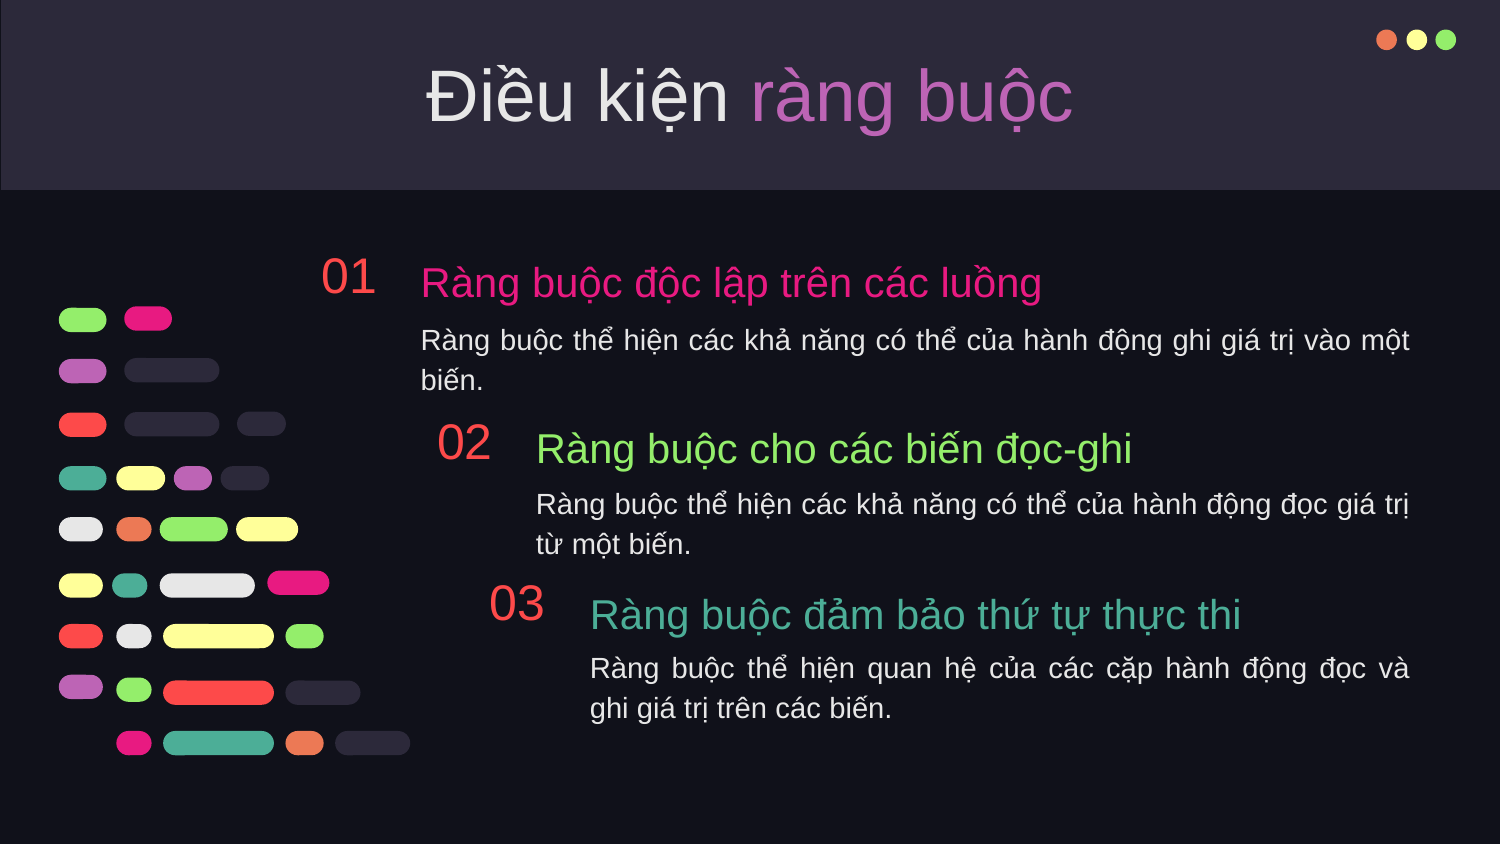

# Điều kiện ràng buộc
01
Ràng buộc độc lập trên các luồng
Ràng buộc thể hiện các khả năng có thể của hành động ghi giá trị vào một biến.

02
Ràng buộc cho các biến đọc-ghi
Ràng buộc thể hiện các khả năng có thể của hành động đọc giá trị từ một biến.
03
Ràng buộc đảm bảo thứ tự thực thi
Ràng buộc thể hiện quan hệ của các cặp hành động đọc và ghi giá trị trên các biến.